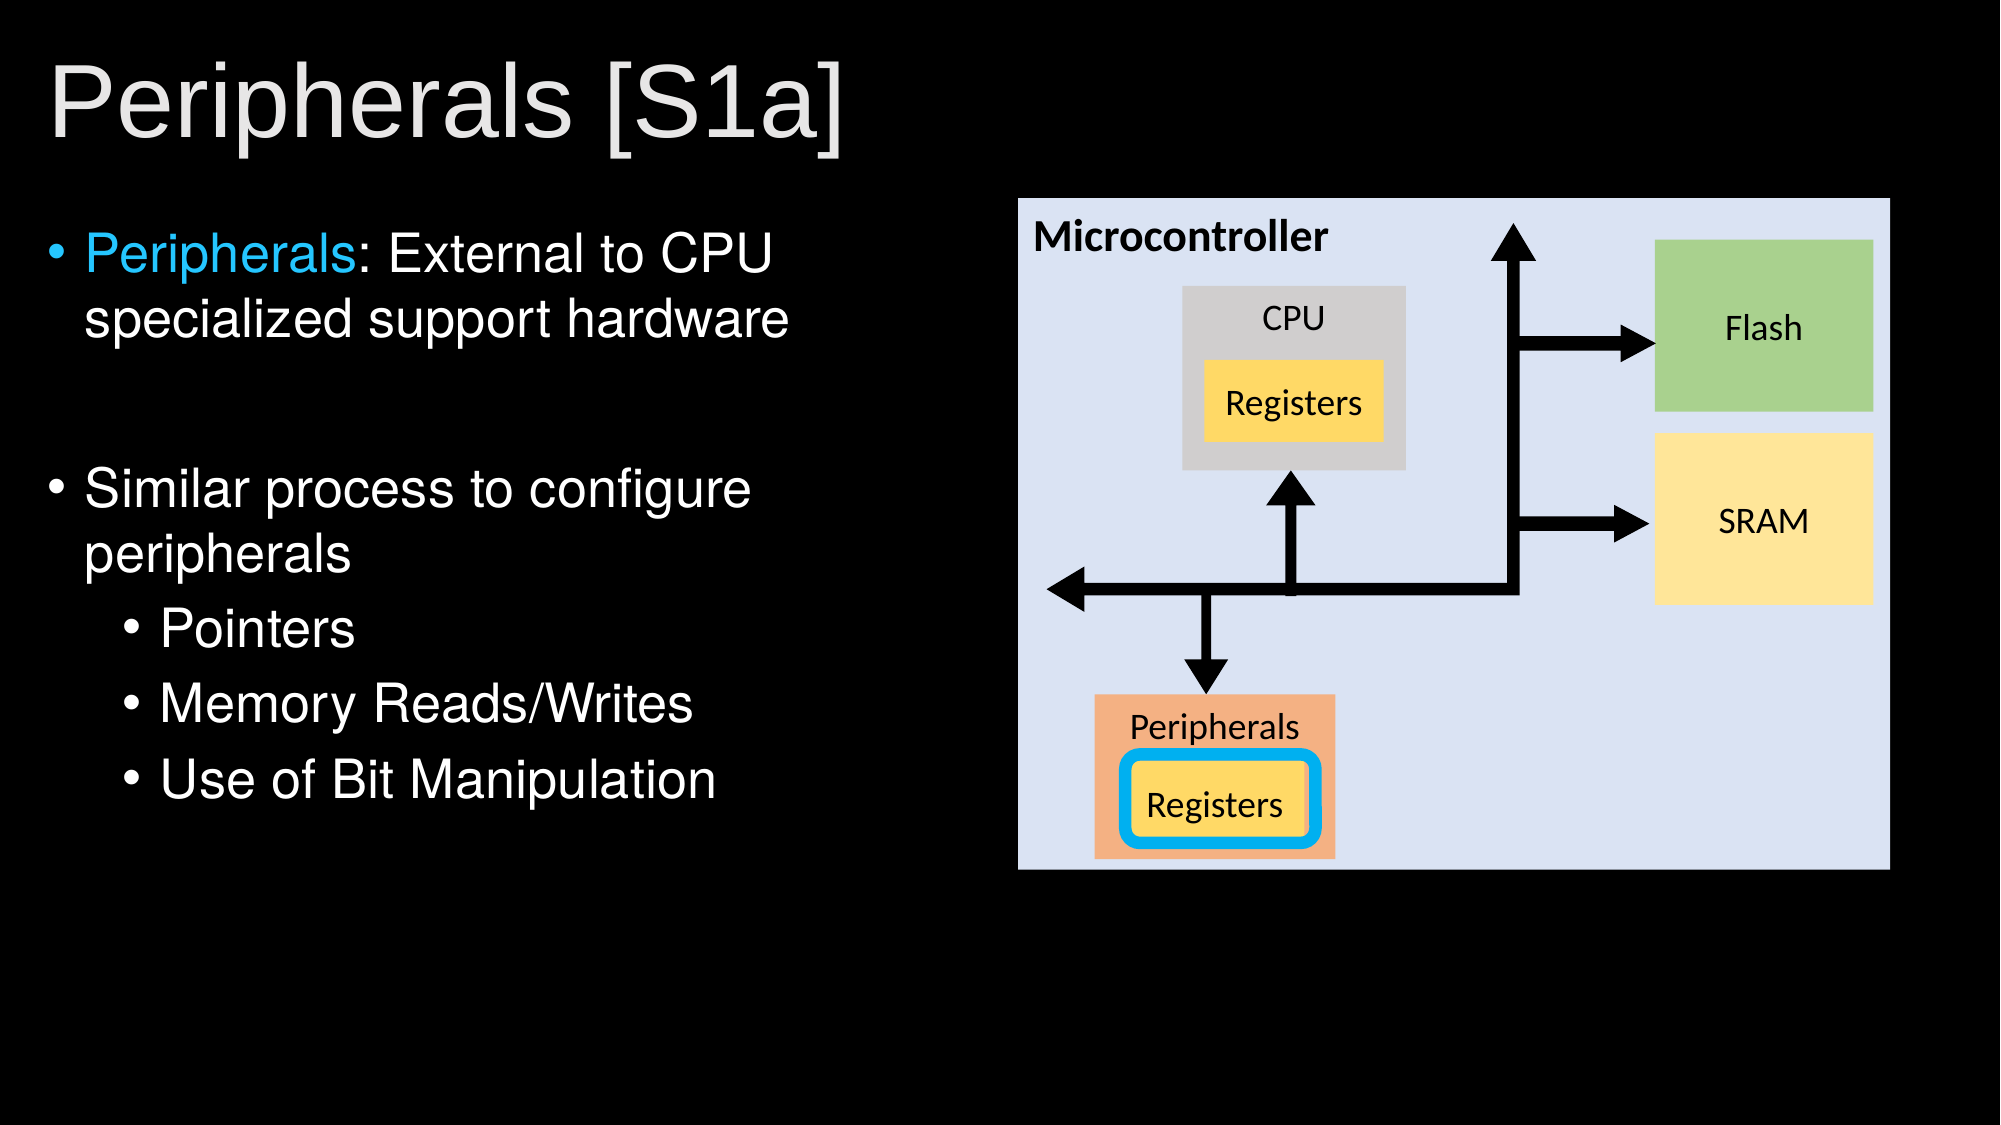

# Peripherals [S1a]
Microcontroller
Peripherals: External to CPU specialized support hardware

Similar process to configure peripherals
Pointers
Memory Reads/Writes
Use of Bit Manipulation

Flash

CPU
Registers
SRAM

Peripherals

Registers